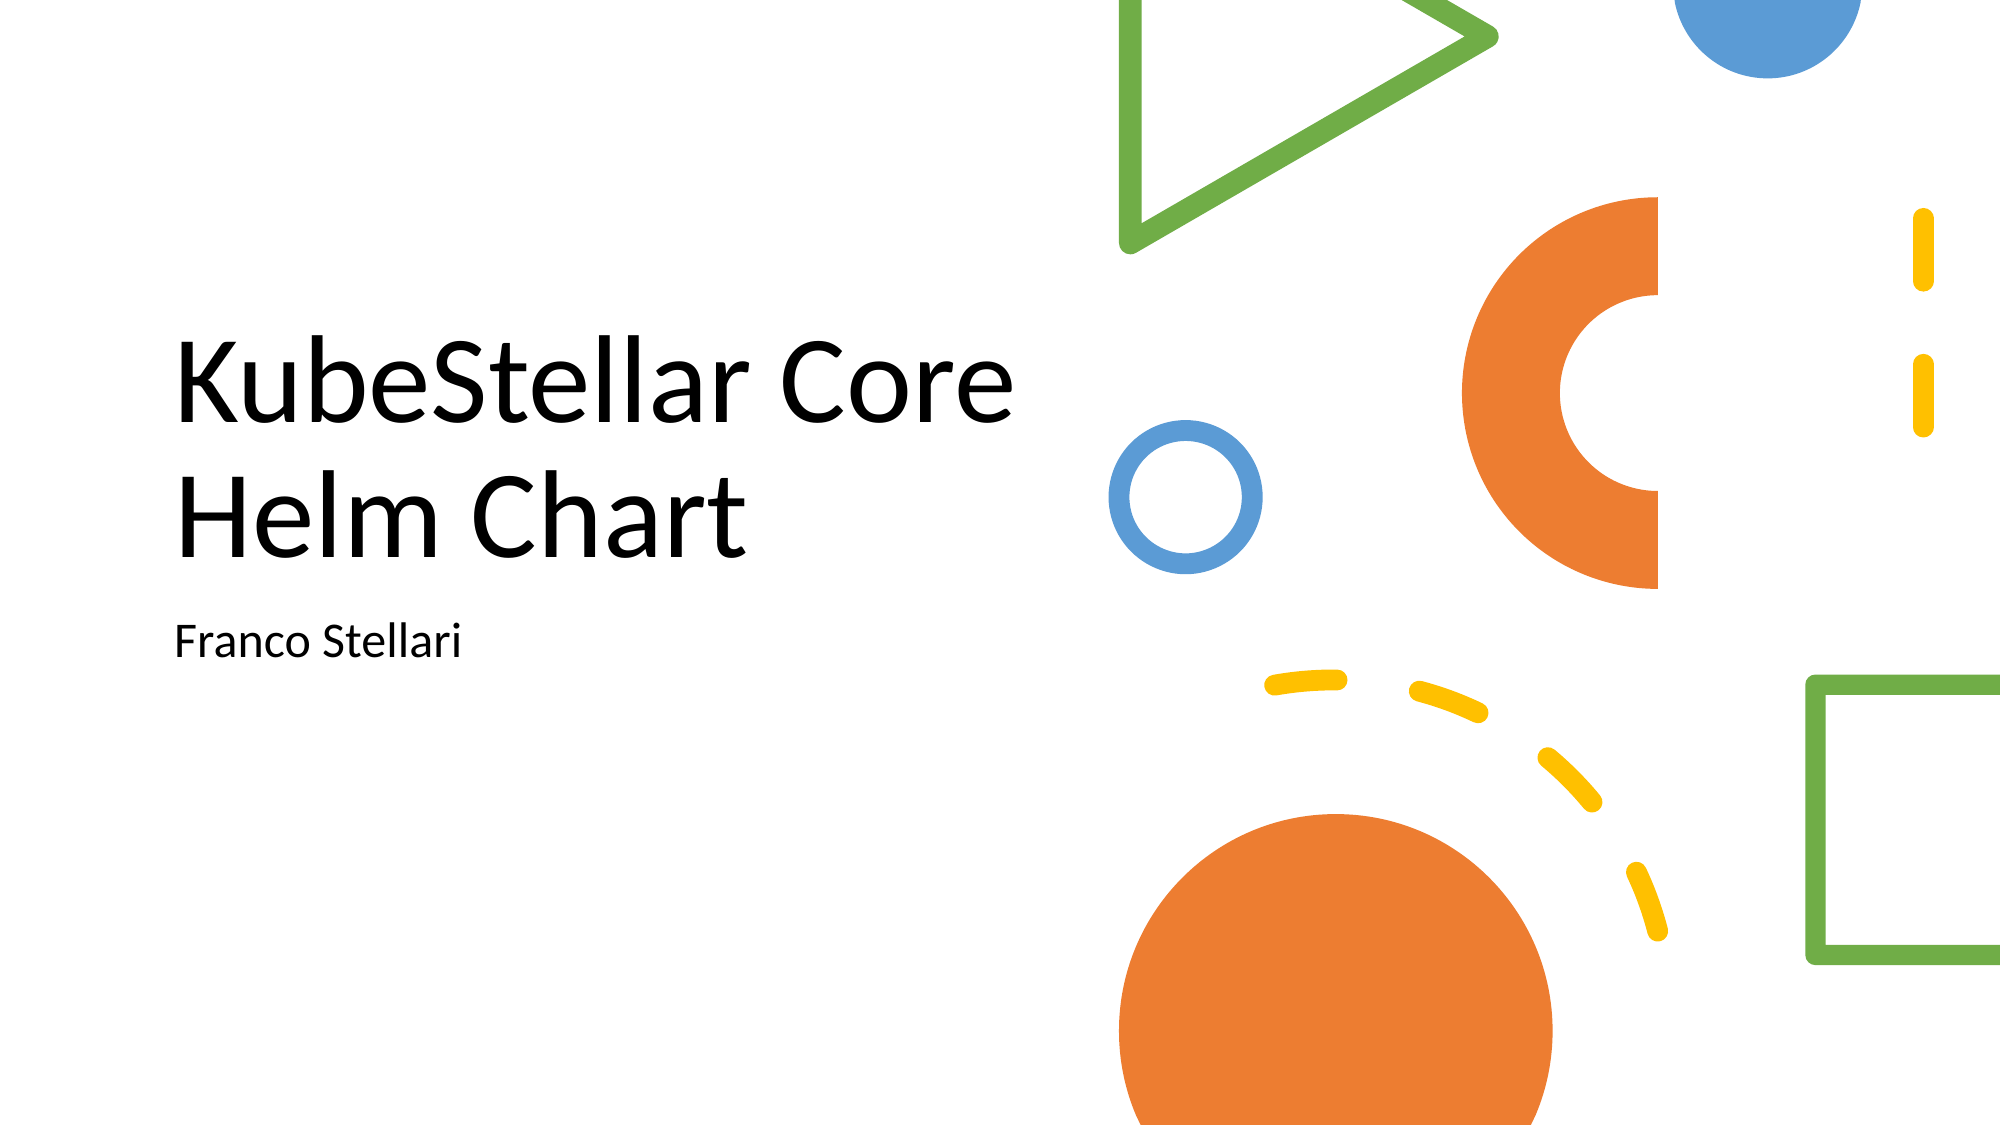

# KubeStellar Core Helm Chart

Franco Stellari